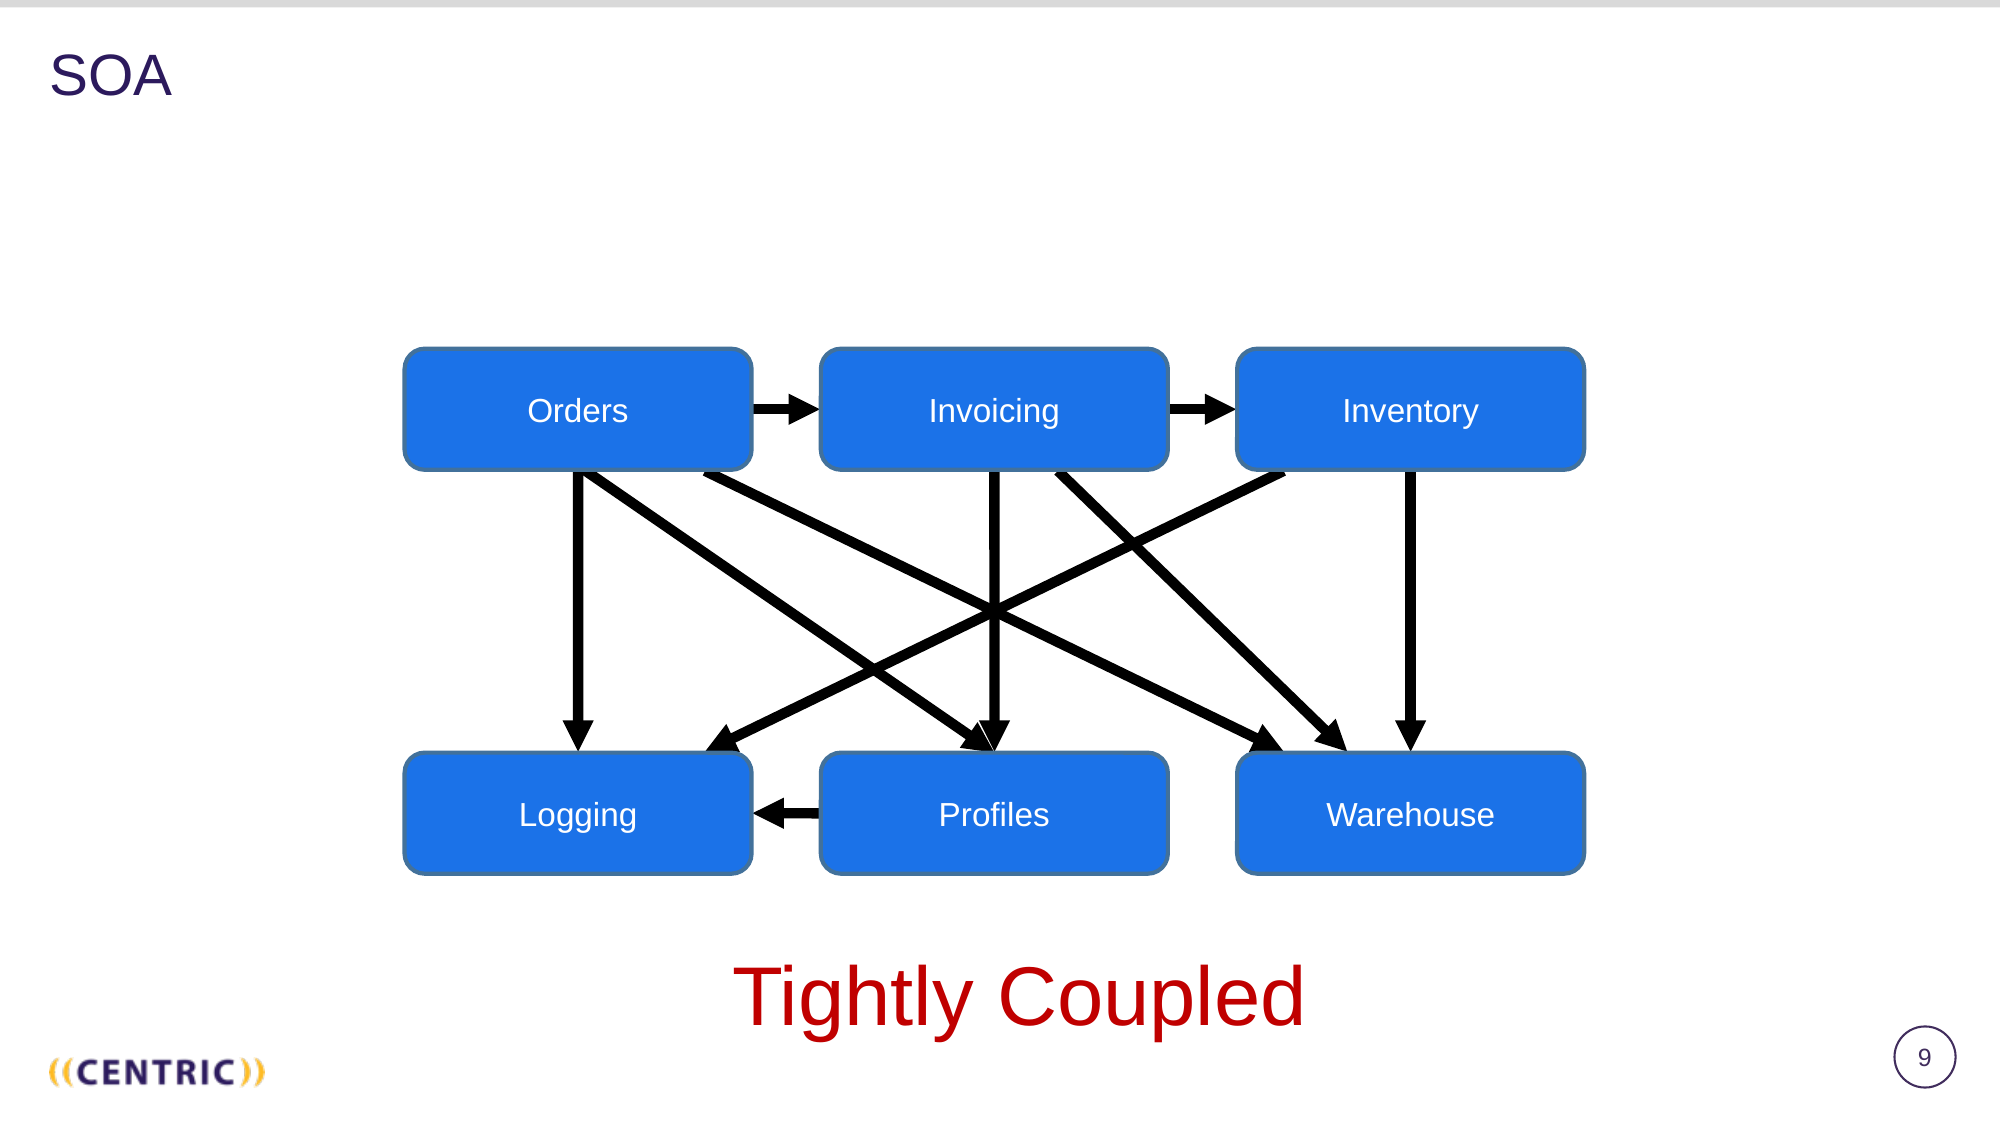

# SOA

Orders

Invoicing

Inventory

Logging

Profiles

Warehouse

Tightly Coupled